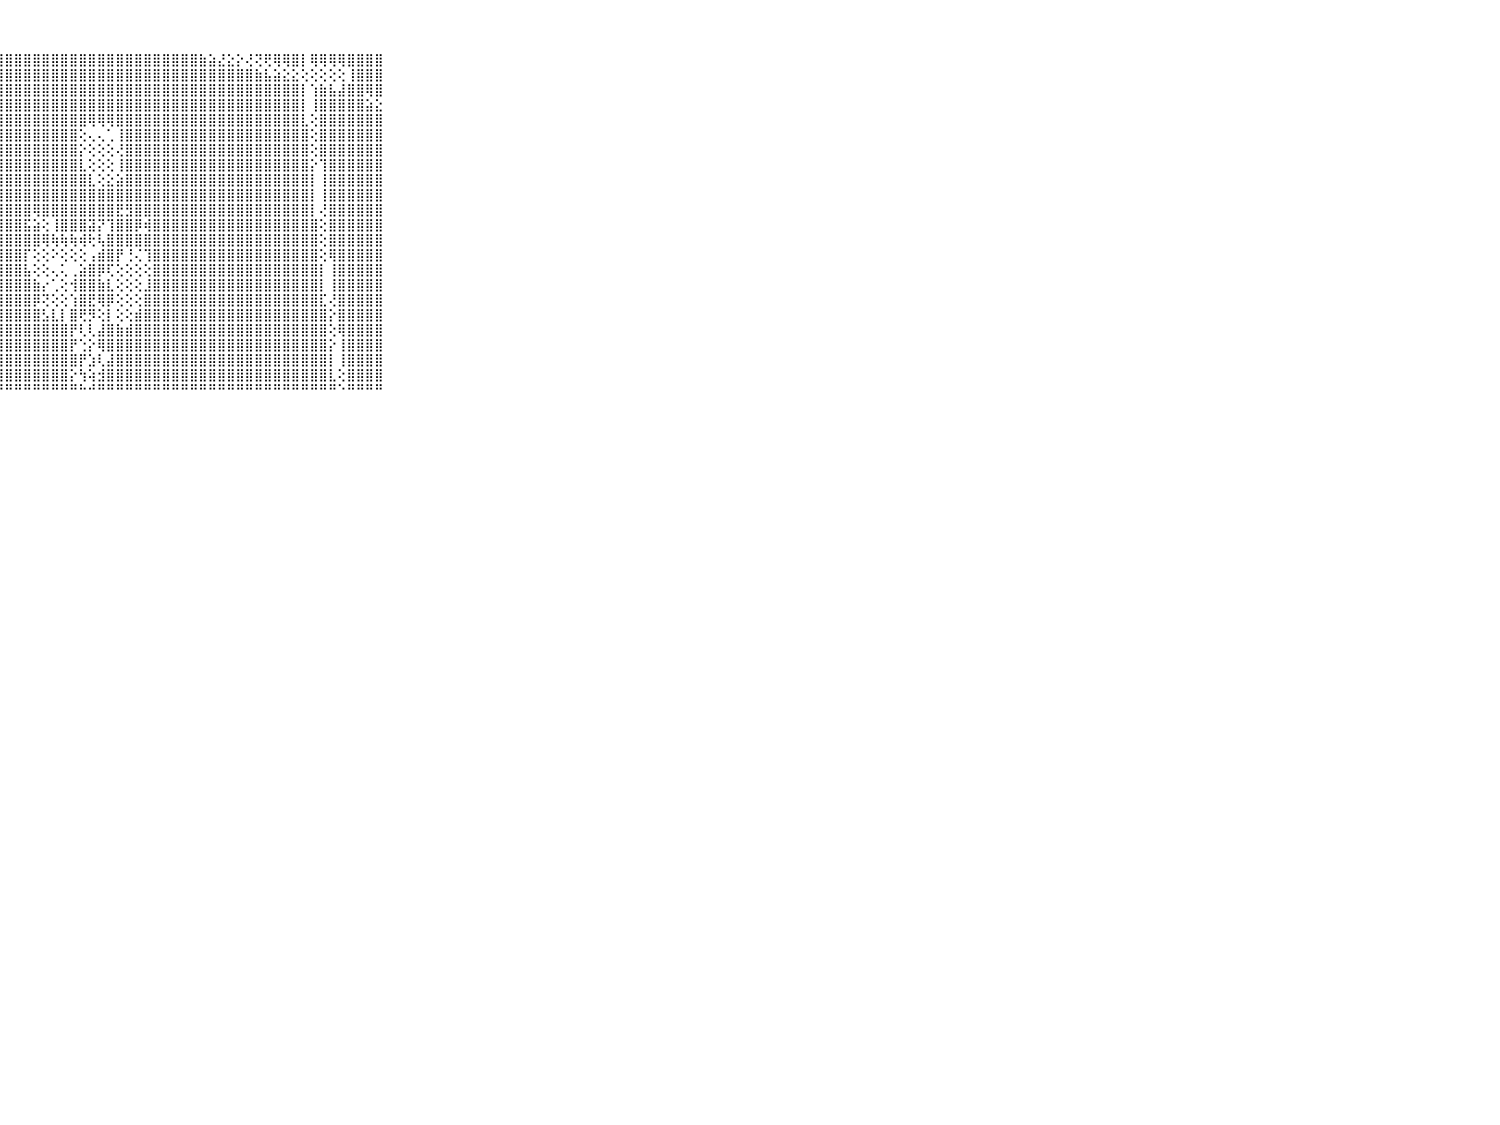

⠀⠀⠀⠀⠀⠀⠀⠀⠀⠀⠀⣿⣿⣿⣿⣿⣿⣿⣿⣿⣿⣿⣿⣿⣿⣿⣿⣿⣿⣿⣿⣿⣿⣿⣿⣿⣿⣿⣿⣿⣿⣿⣿⣿⣿⣿⣿⣿⣿⣷⣵⣜⣕⡕⢜⢝⢟⢿⢿⣿⡇⢿⢿⢿⢿⣿⣿⣿⣿⠀⠀⠀⠀⠀⠀⠀⠀⠀⠀⠀⠀
⠀⠀⠀⠀⠀⠀⠀⠀⠀⠀⠀⣿⣿⣿⣿⣿⣿⣿⣿⣿⣿⣿⣿⣿⣿⣿⣿⣿⣿⣿⣿⣿⣿⣿⣿⣿⣿⣿⣿⣿⣿⣿⣿⣿⣿⣿⣿⣿⣿⣿⣿⣿⣿⣿⣿⣷⣧⣵⣕⣕⢕⢕⢕⢕⢕⢸⣿⣿⣿⠀⠀⠀⠀⠀⠀⠀⠀⠀⠀⠀⠀
⠀⠀⠀⠀⠀⠀⠀⠀⠀⠀⠀⣿⣿⣿⣿⣿⣿⣿⣿⣿⣿⣿⣿⣿⣿⣿⣿⣿⣿⣿⣿⣿⣿⣿⣿⣿⣿⣿⣿⣿⣿⣿⣿⣿⣿⣿⣿⣿⣿⣿⣿⣿⣿⣿⣿⣿⣿⣿⣿⣿⡇⢱⣷⣧⣼⣿⣿⢿⣿⠀⠀⠀⠀⠀⠀⠀⠀⠀⠀⠀⠀
⠀⠀⠀⠀⠀⠀⠀⠀⠀⠀⠀⣿⣿⣿⣿⣿⣿⣿⣿⣿⣿⣿⣿⣿⣿⣿⣿⣿⣿⣿⣿⣿⣿⣿⣿⣿⣿⣿⣿⣿⣿⣿⣿⣿⣿⣿⣿⣿⣿⣿⣿⣿⣿⣿⣿⣿⣿⣿⣿⣿⡇⢸⣿⣿⣿⣿⣿⣵⣕⠀⠀⠀⠀⠀⠀⠀⠀⠀⠀⠀⠀
⠀⠀⠀⠀⠀⠀⠀⠀⠀⠀⠀⣿⣿⣿⣿⣿⣿⣿⣿⣿⣿⣿⣿⣿⣿⣿⣿⣿⣿⣿⣿⣿⣿⣿⣿⣿⣿⢿⢿⢿⣿⣿⣿⣿⣿⣿⣿⣿⣿⣿⣿⣿⣿⣿⣿⣿⣿⣿⣿⣿⣇⢕⣿⣿⣿⣿⣿⣿⣿⠀⠀⠀⠀⠀⠀⠀⠀⠀⠀⠀⠀
⠀⠀⠀⠀⠀⠀⠀⠀⠀⠀⠀⣿⣿⣿⣿⣿⣿⣿⣿⣿⣿⣿⣿⣿⣿⣿⣿⣿⣿⣿⣿⣿⣿⣿⣿⣿⢕⢄⢄⢁⢸⣿⣿⣿⣿⣿⣿⣿⣿⣿⣿⣿⣿⣿⣿⣿⣿⣿⣿⣿⣿⢕⣿⣿⣿⣿⣿⣿⣿⠀⠀⠀⠀⠀⠀⠀⠀⠀⠀⠀⠀
⠀⠀⠀⠀⠀⠀⠀⠀⠀⠀⠀⣿⣿⣿⣿⣿⣿⣿⣿⣿⣿⣿⣿⣿⣿⣿⣿⣿⣿⣿⣿⣿⣿⣿⣿⣿⡕⢕⢕⢕⢜⣿⣿⣿⣿⣿⣿⣿⣿⣿⣿⣿⣿⣿⣿⣿⣿⣿⣿⣿⣿⢕⣿⣿⣿⣿⣿⣿⣿⠀⠀⠀⠀⠀⠀⠀⠀⠀⠀⠀⠀
⠀⠀⠀⠀⠀⠀⠀⠀⠀⠀⠀⣿⣿⣿⣿⣿⣿⣿⣿⣿⣿⣿⣿⣿⣿⣿⣿⣿⣿⣿⣿⣿⣿⣿⣿⣿⣇⢕⢕⢕⢸⣿⣿⣿⣿⣿⣿⣿⣿⣿⣿⣿⣿⣿⣿⣿⣿⣿⣿⣿⣿⡕⢹⣿⣿⣿⣿⣿⣿⠀⠀⠀⠀⠀⠀⠀⠀⠀⠀⠀⠀
⠀⠀⠀⠀⠀⠀⠀⠀⠀⠀⠀⣿⣿⣿⣿⣿⣿⣿⣿⣿⣿⣿⣿⣿⣿⣿⣿⣿⣿⣿⣿⣿⣿⣿⣿⣿⣿⣇⢕⣕⣵⣿⣿⣿⣿⣿⣿⣿⣿⣿⣿⣿⣿⣿⣿⣿⣿⣿⣿⣿⣿⡇⢸⣿⣿⣿⣿⣿⣿⠀⠀⠀⠀⠀⠀⠀⠀⠀⠀⠀⠀
⠀⠀⠀⠀⠀⠀⠀⠀⠀⠀⠀⣿⣿⣿⣿⣿⣿⣿⣿⣿⣿⣿⣿⣿⣿⣿⣿⣿⣿⣿⣿⣿⣿⣿⣿⣿⣿⣿⣿⣿⣿⣿⣿⣿⣿⣿⣿⣿⣿⣿⣿⣿⣿⣿⣿⣿⣿⣿⣿⣿⣿⡇⢸⣿⣿⣿⣿⣿⣿⠀⠀⠀⠀⠀⠀⠀⠀⠀⠀⠀⠀
⠀⠀⠀⠀⠀⠀⠀⠀⠀⠀⠀⣿⣿⣿⣿⣿⣿⣿⣿⣿⣿⣿⣿⣿⣿⣿⣿⣿⣿⣿⣿⢿⣿⣿⣿⣿⣿⣿⣿⣿⣟⣻⣿⣿⣿⣿⣿⣿⣿⣿⣿⣿⣿⣿⣿⣿⣿⣿⣿⣿⣿⡇⢜⣿⣿⣿⣿⣿⣿⠀⠀⠀⠀⠀⠀⠀⠀⠀⠀⠀⠀
⠀⠀⠀⠀⠀⠀⠀⠀⠀⠀⠀⣿⣿⣿⣿⣿⣿⣿⣿⣿⣿⣿⣿⣿⣿⣿⣿⣿⣿⣿⣯⣵⢕⢸⣿⣿⣿⣽⡝⢹⣿⣿⡿⢾⣿⣿⣿⣿⣿⣿⣿⣿⣿⣿⣿⣿⣿⣿⣿⣿⣿⣿⢕⣿⣿⣿⣿⣿⣿⠀⠀⠀⠀⠀⠀⠀⠀⠀⠀⠀⠀
⠀⠀⠀⠀⠀⠀⠀⠀⠀⠀⠀⣿⣿⣿⣿⣿⣿⣿⣿⣿⣿⣿⣿⣿⣿⣿⣿⣿⣿⣿⣿⣿⢿⢷⢷⢷⢾⢗⢧⣿⣿⣿⣿⣿⣿⣿⣿⣿⣿⣿⣿⣿⣿⣿⣿⣿⣿⣿⣿⣿⣿⣿⢕⣿⣿⣿⣿⣿⣿⠀⠀⠀⠀⠀⠀⠀⠀⠀⠀⠀⠀
⠀⠀⠀⠀⠀⠀⠀⠀⠀⠀⠀⣿⣿⣿⣿⣿⣿⣿⣿⣿⣿⣿⣿⣿⣿⣿⣿⣿⣿⣿⡏⢕⢕⠕⢕⢕⢕⢠⣾⣿⡟⢘⢌⢹⣿⣿⣿⣿⣿⣿⣿⣿⣿⣿⣿⣿⣿⣿⣿⣿⣿⣿⢕⢿⣿⣿⣿⣿⣿⠀⠀⠀⠀⠀⠀⠀⠀⠀⠀⠀⠀
⠀⠀⠀⠀⠀⠀⠀⠀⠀⠀⠀⣿⣿⣿⣿⣿⣿⣿⣿⣿⣿⣿⣿⣿⣿⣿⣿⣿⣿⣿⣧⢕⢕⢄⢅⢀⣵⣿⡿⢏⢕⢕⢕⢕⣿⣿⣿⣿⣿⣿⣿⣿⣿⣿⣿⣿⣿⣿⣿⣿⣿⣿⡇⢸⣿⣿⣿⣿⣿⠀⠀⠀⠀⠀⠀⠀⠀⠀⠀⠀⠀
⠀⠀⠀⠀⠀⠀⠀⠀⠀⠀⠀⣿⣿⣿⣿⣿⣿⣿⣿⣿⣿⣿⣿⣿⣿⣿⣿⣿⣿⣿⣿⣷⡔⢁⢕⢺⣿⣿⣷⣇⢕⢕⢕⣸⣿⣿⣿⣿⣿⣿⣿⣿⣿⣿⣿⣿⣿⣿⣿⣿⣿⣿⡇⢸⣿⣿⣿⣿⣿⠀⠀⠀⠀⠀⠀⠀⠀⠀⠀⠀⠀
⠀⠀⠀⠀⠀⠀⠀⠀⠀⠀⠀⣿⣿⣿⣿⣿⣿⣿⣿⣿⣿⣿⣿⣿⣿⣿⣿⣿⣿⣿⣿⡿⢝⢕⢕⢱⣿⣟⢿⡿⢕⢕⢕⣿⣿⣿⣿⣿⣿⣿⣿⣿⣿⣿⣿⣿⣿⣿⣿⣿⣿⣿⣏⢜⣿⣿⣿⣿⣿⠀⠀⠀⠀⠀⠀⠀⠀⠀⠀⠀⠀
⠀⠀⠀⠀⠀⠀⠀⠀⠀⠀⠀⣿⣿⣿⣿⣿⣿⣿⣿⣿⣿⣿⣿⣿⣿⣿⣿⣿⣿⣿⣿⣿⣣⣇⡇⣿⢟⡻⢕⡇⢕⢕⣾⣿⣿⣿⣿⣿⣿⣿⣿⣿⣿⣿⣿⣿⣿⣿⣿⣿⣿⣿⣿⡕⣿⣿⣿⣿⣿⠀⠀⠀⠀⠀⠀⠀⠀⠀⠀⠀⠀
⠀⠀⠀⠀⠀⠀⠀⠀⠀⠀⠀⣿⣿⣿⣿⣿⣿⣿⣿⣿⣿⣿⣿⣿⣿⣿⣿⣿⣿⣿⣿⣿⣿⣿⣿⡟⢇⢇⣼⣿⣷⣾⣿⣿⣿⣿⣿⣿⣿⣿⣿⣿⣿⣿⣿⣿⣿⣿⣿⣿⣿⣿⣿⢕⢿⣿⣿⣿⣿⠀⠀⠀⠀⠀⠀⠀⠀⠀⠀⠀⠀
⠀⠀⠀⠀⠀⠀⠀⠀⠀⠀⠀⣿⣿⣿⣿⣿⣿⣿⣿⣿⣿⣿⣿⣿⣿⣿⣿⣿⣿⣿⣿⣿⣿⣿⣿⡟⢑⡕⢿⣿⣿⣿⣿⣿⣿⣿⣿⣿⣿⣿⣿⣿⣿⣿⣿⣿⣿⣿⣿⣿⣿⣿⣿⡕⢸⣿⣿⣿⣿⠀⠀⠀⠀⠀⠀⠀⠀⠀⠀⠀⠀
⠀⠀⠀⠀⠀⠀⠀⠀⠀⠀⠀⣿⣿⣿⣿⣿⣿⣿⣿⣿⣿⣿⣿⣿⣿⣿⣿⣿⣿⣿⣿⣿⣿⣿⣿⣿⡟⣱⢇⣼⣿⣿⣿⣿⣿⣿⣿⣿⣿⣿⣿⣿⣿⣿⣿⣿⣿⣿⣿⣿⣿⣿⣿⡇⢸⣿⣿⣿⣿⠀⠀⠀⠀⠀⠀⠀⠀⠀⠀⠀⠀
⠀⠀⠀⠀⠀⠀⠀⠀⠀⠀⠀⣿⣿⣿⣿⣿⣿⣿⣿⣿⣿⣿⣿⣿⣿⣿⣿⣿⣿⣿⣿⣿⣿⣿⣿⡕⢳⢵⣺⣿⣿⣿⣿⣿⣿⣿⣿⣿⣿⣿⣿⣿⣿⣿⣿⣿⣿⣿⣿⣿⣿⣿⣿⣇⢕⣿⣿⣿⣿⠀⠀⠀⠀⠀⠀⠀⠀⠀⠀⠀⠀
⠀⠀⠀⠀⠀⠀⠀⠀⠀⠀⠀⠛⠛⠛⠛⠛⠛⠛⠛⠛⠛⠛⠛⠛⠛⠛⠛⠛⠛⠛⠛⠛⠛⠛⠛⠛⠓⠚⠛⠛⠛⠛⠛⠛⠛⠛⠛⠛⠛⠛⠛⠛⠛⠛⠛⠛⠛⠛⠛⠛⠛⠛⠛⠛⠑⠛⠛⠛⠛⠀⠀⠀⠀⠀⠀⠀⠀⠀⠀⠀⠀